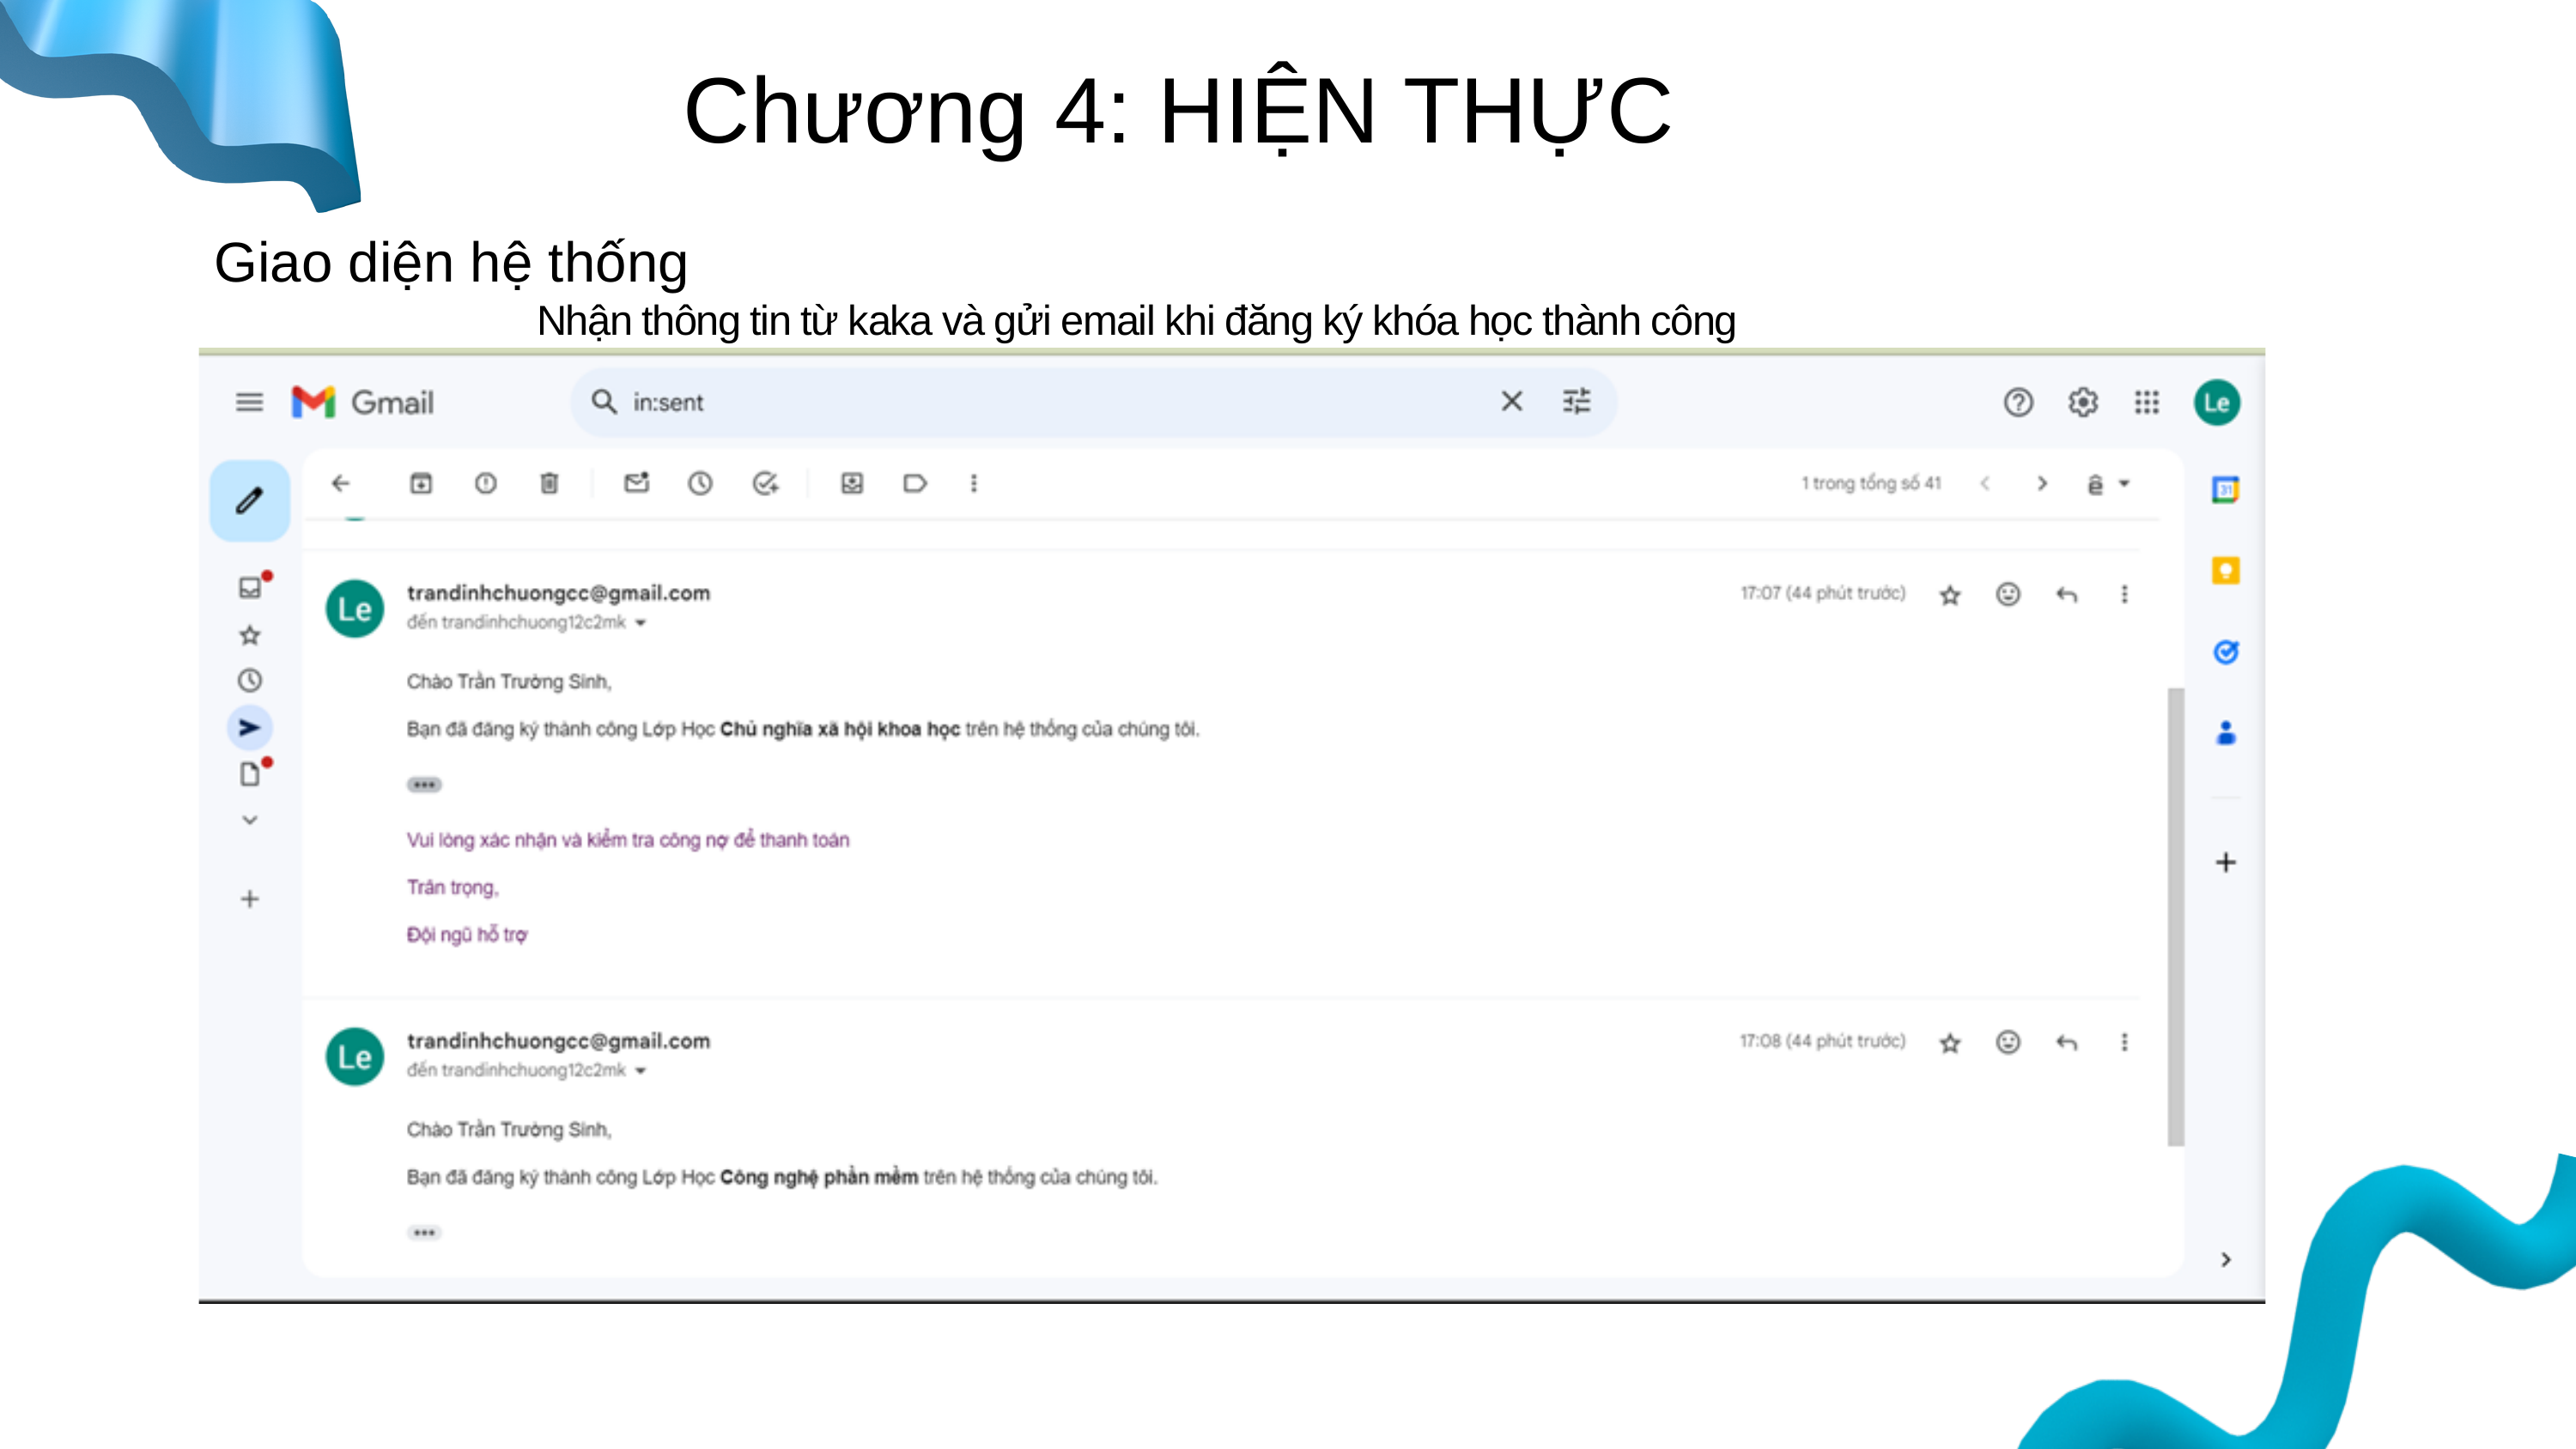

Chương 4: HIỆN THỰC
Giao diện hệ thống
Nhận thông tin từ kaka và gửi email khi đăng ký khóa học thành công